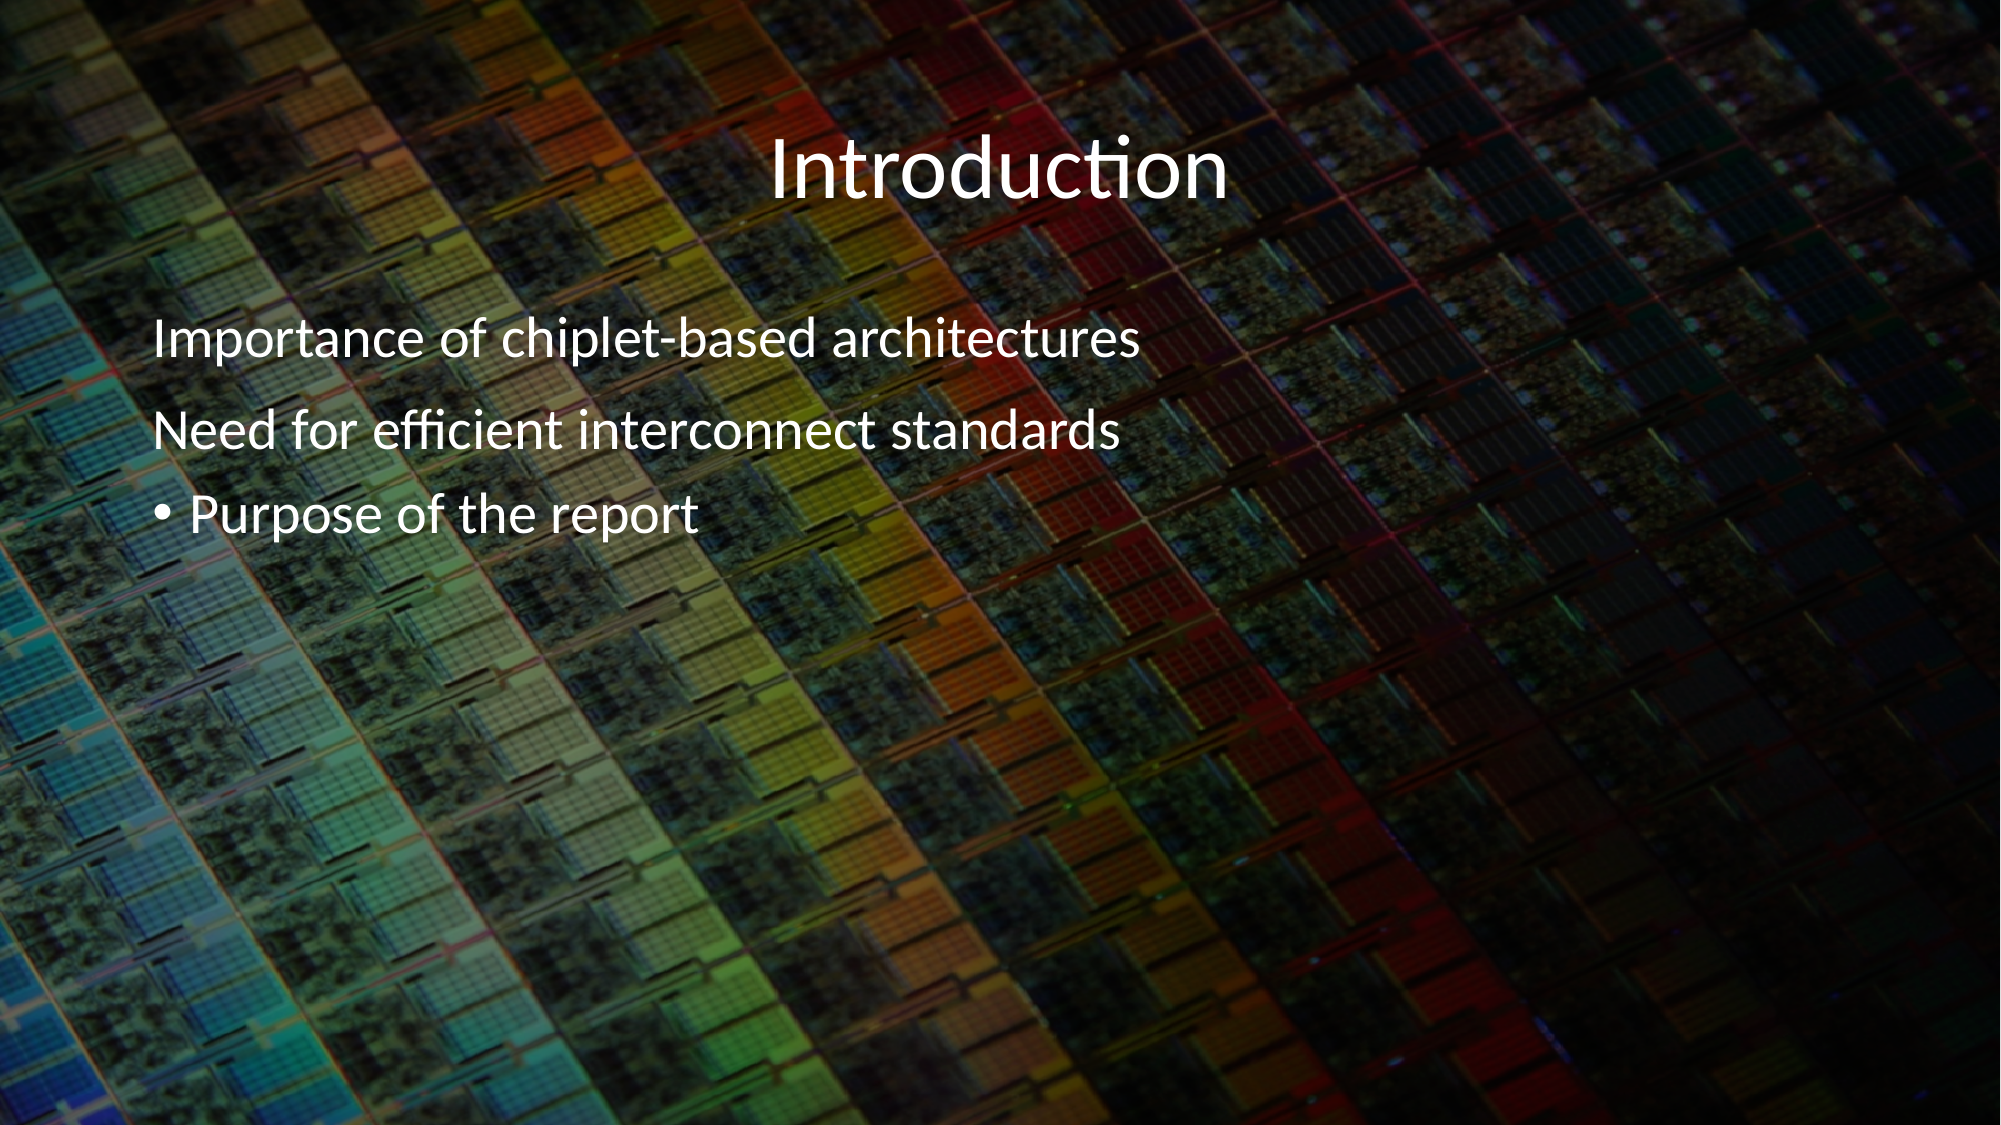

# Introduction
Importance of chiplet-based architectures
Need for efficient interconnect standards
Purpose of the report